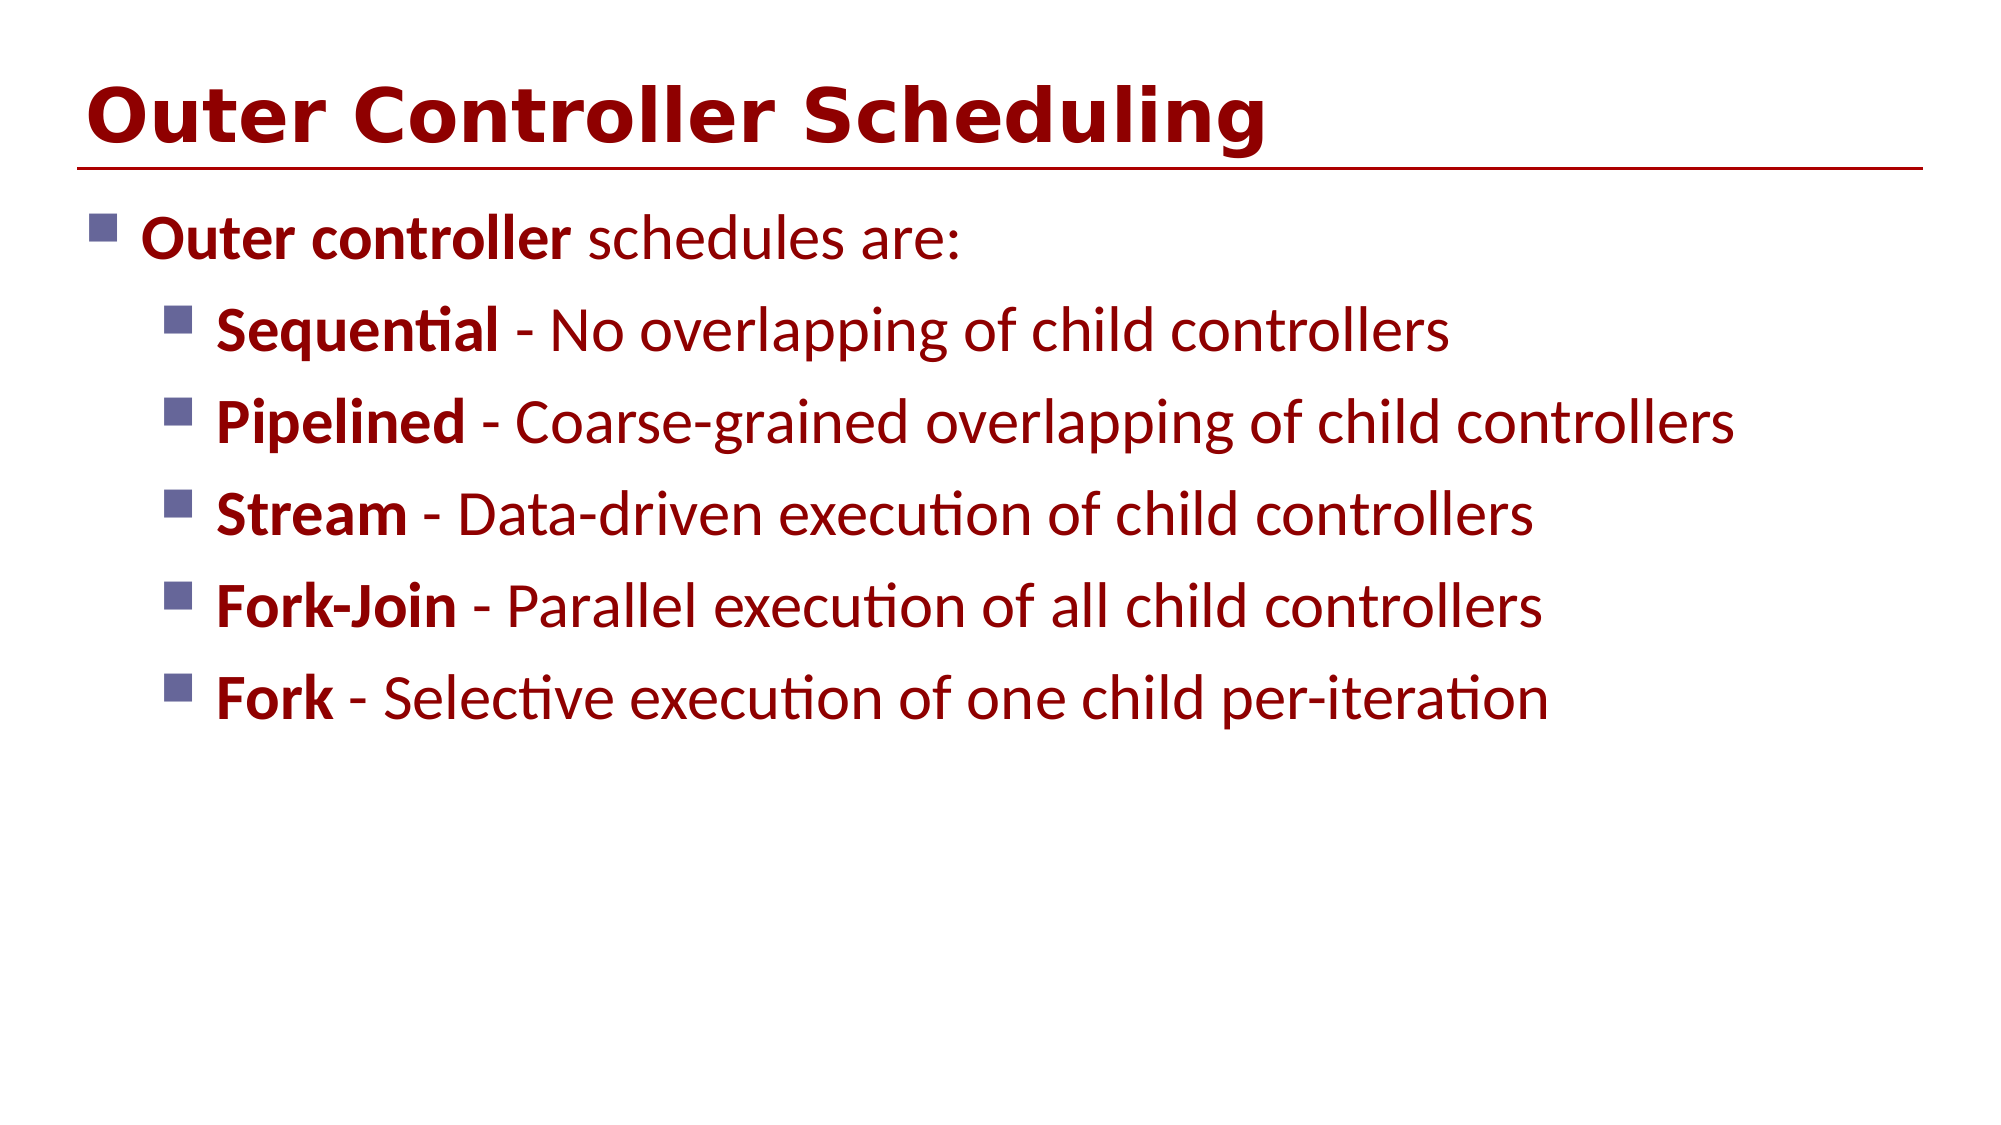

# Outer Controller Scheduling
Outer controller schedules are:
Sequential - No overlapping of child controllers
Pipelined - Coarse-grained overlapping of child controllers
Stream - Data-driven execution of child controllers
Fork-Join - Parallel execution of all child controllers
Fork - Selective execution of one child per-iteration
47